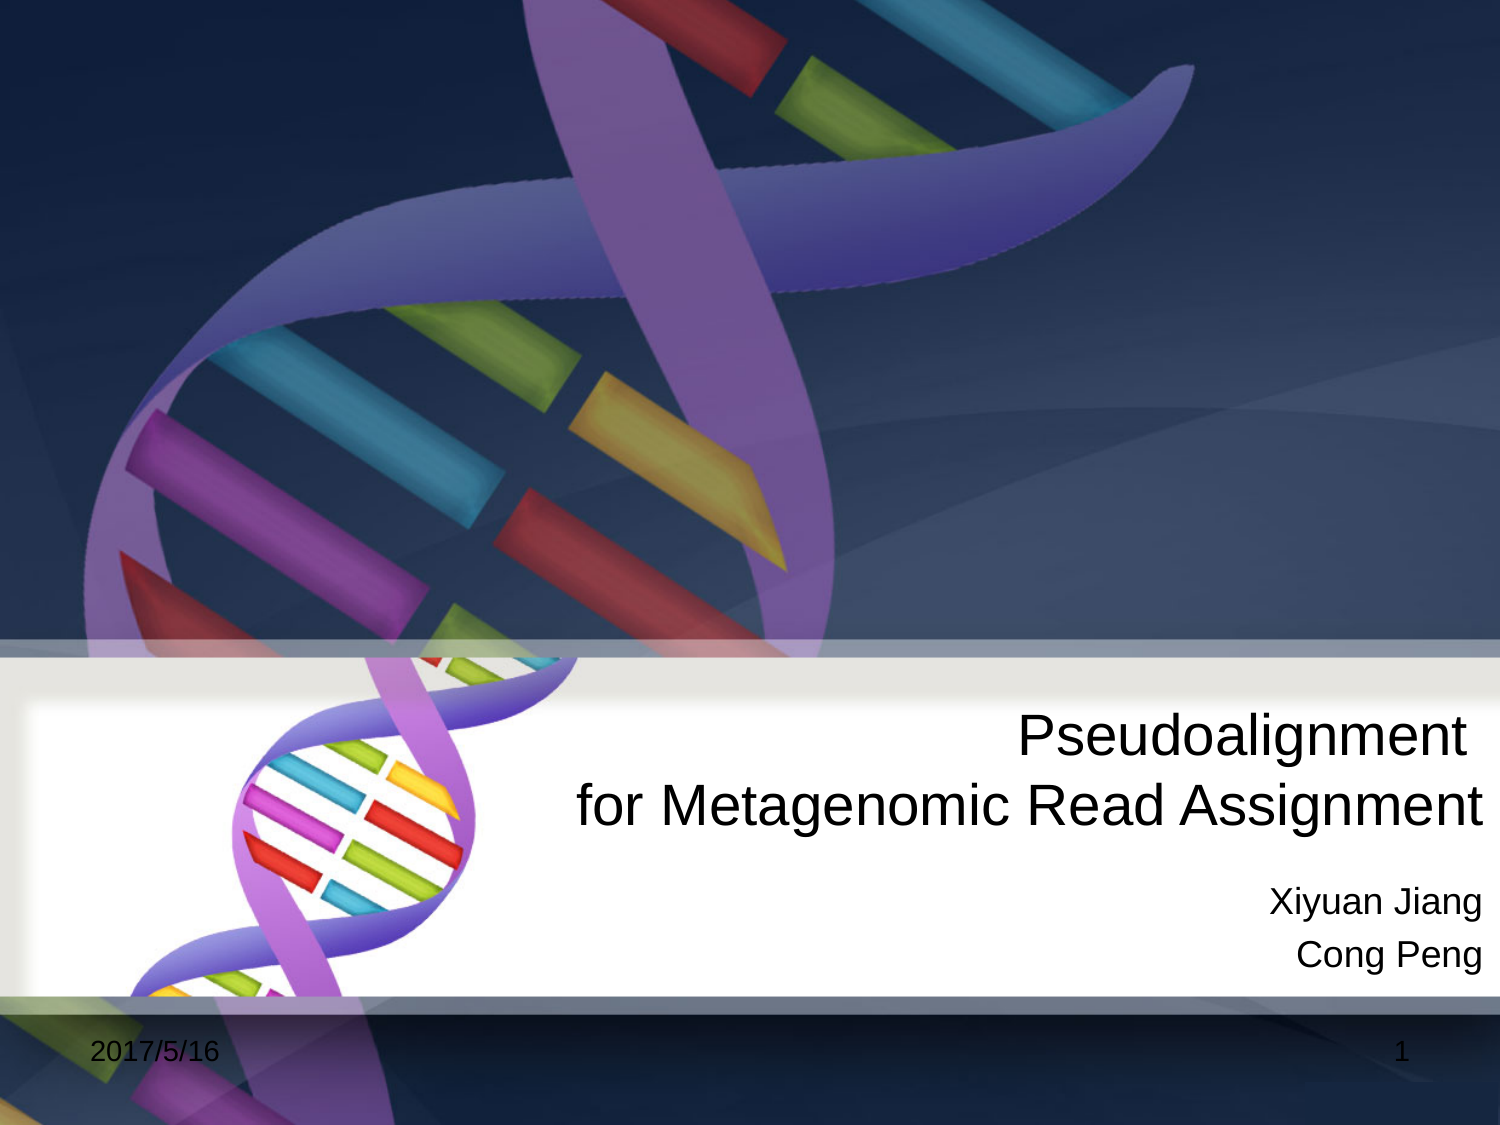

# Pseudoalignment for Metagenomic Read Assignment
Xiyuan Jiang
Cong Peng
2017/5/16
1